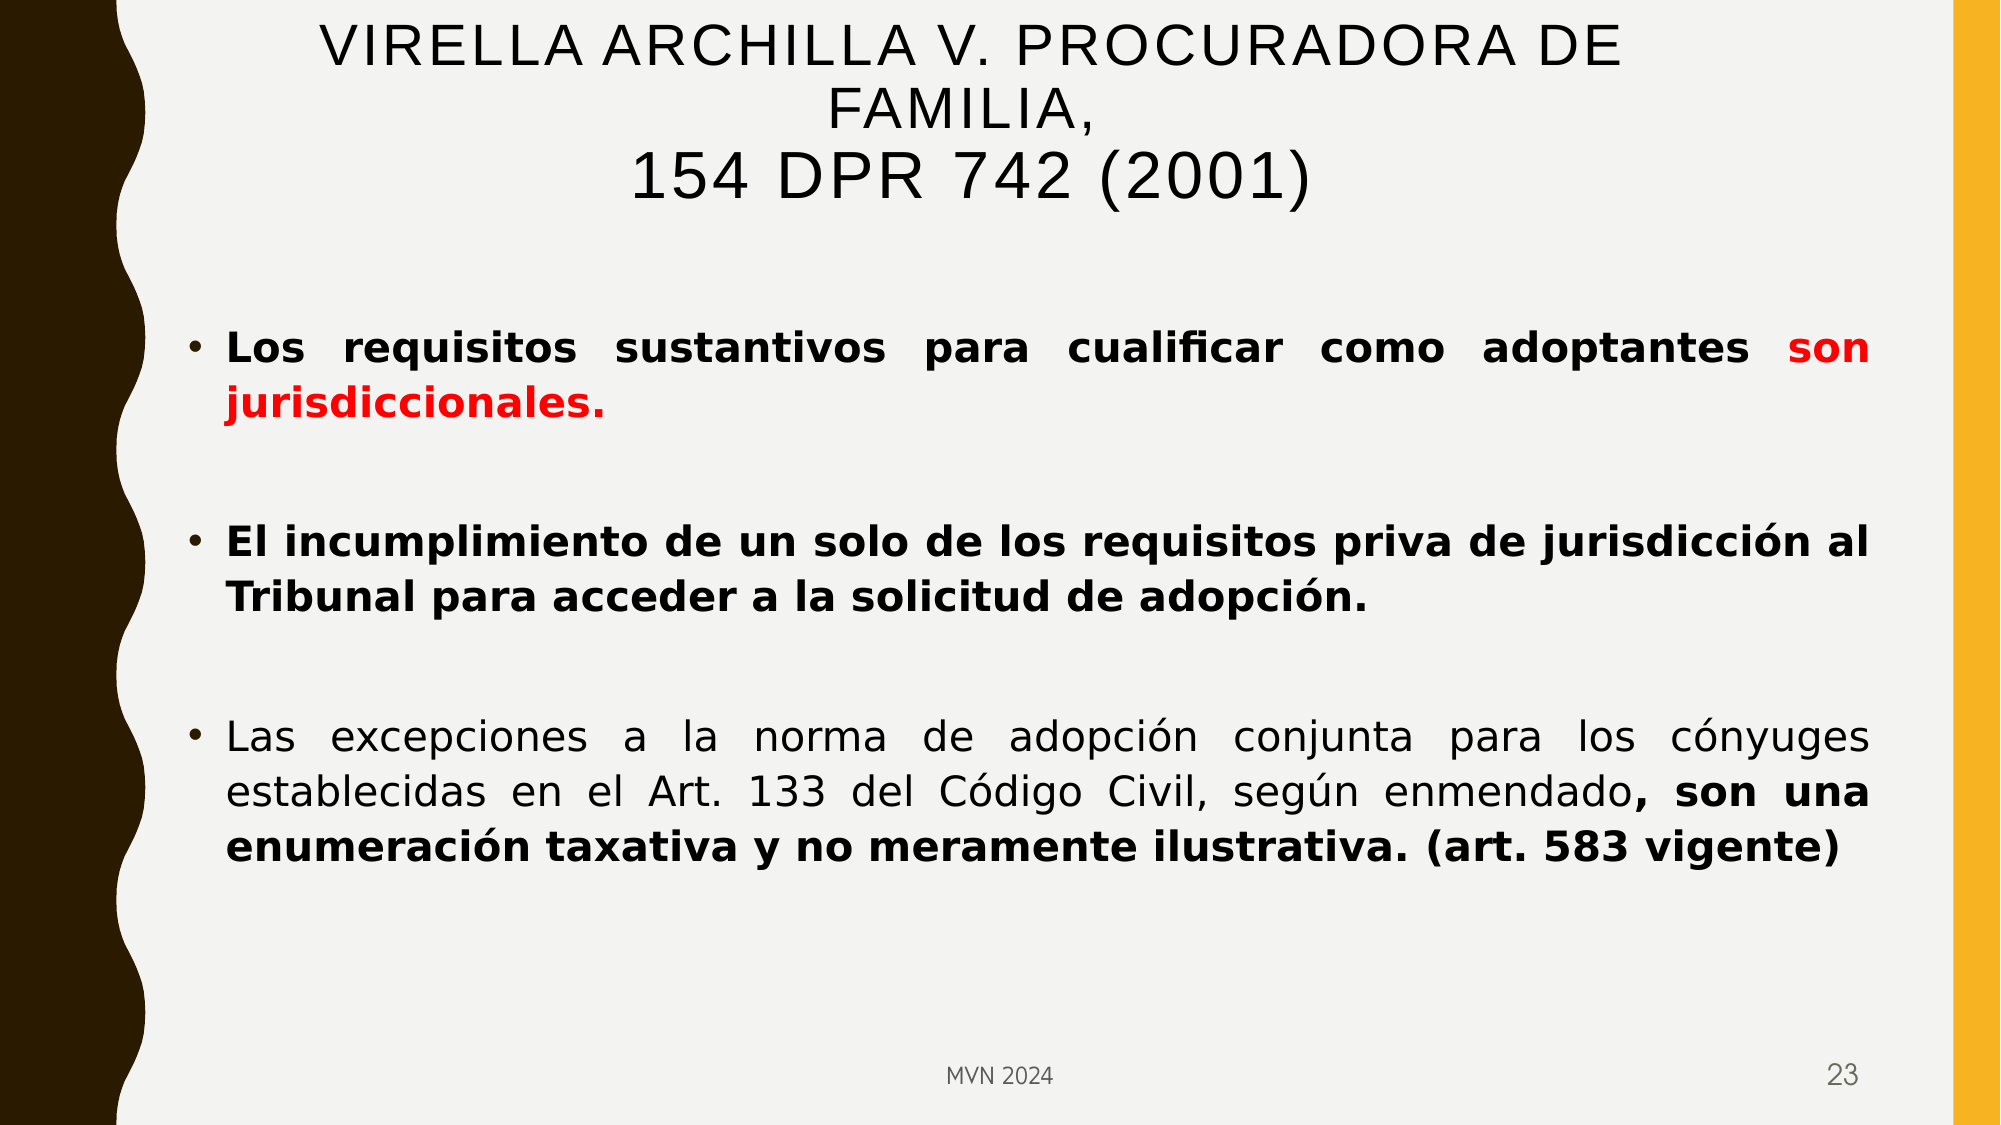

# Virella Archilla v. Procuradora de Familia, 154 DPR 742 (2001)

Los requisitos sustantivos para cualificar como adoptantes son jurisdiccionales.

El incumplimiento de un solo de los requisitos priva de jurisdicción al Tribunal para acceder a la solicitud de adopción.

Las excepciones a la norma de adopción conjunta para los cónyuges establecidas en el Art. 133 del Código Civil, según enmendado, son una enumeración taxativa y no meramente ilustrativa. (art. 583 vigente)

MVN 2024
23